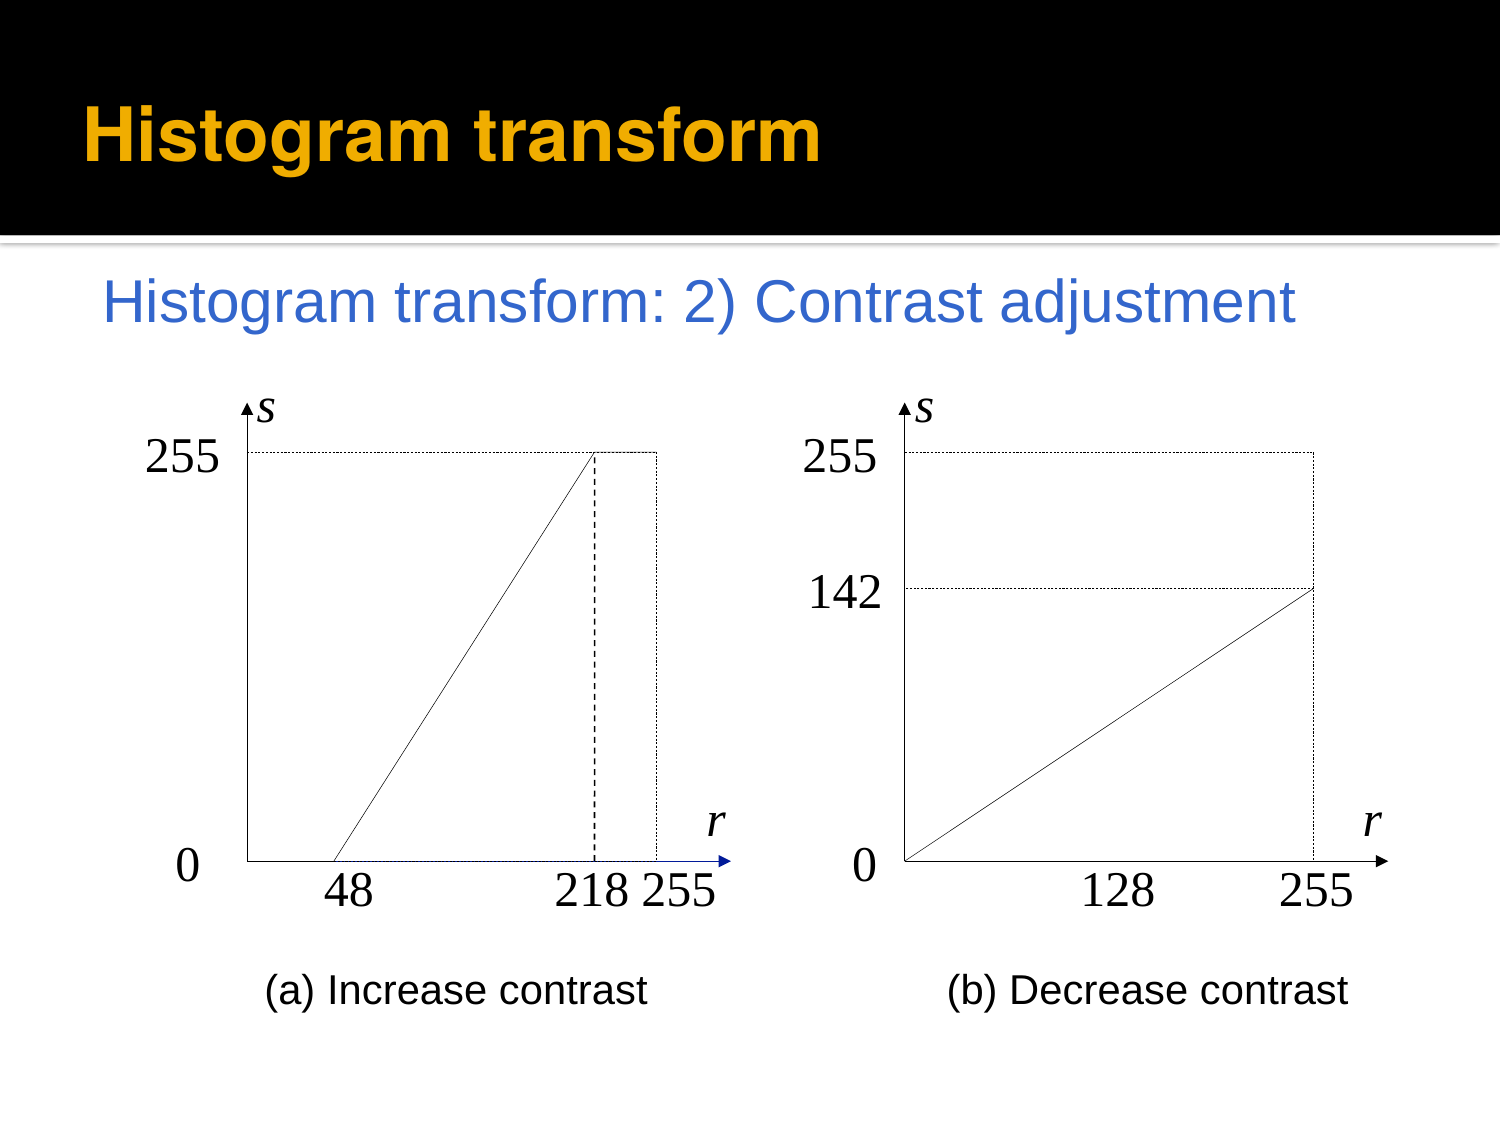

# Histogram transform
Histogram transform: 2) Contrast adjustment
s
s

255

255

142
r
r
0

0

48
218
255
128
255
(a) Increase contrast                          (b) Decrease contrast